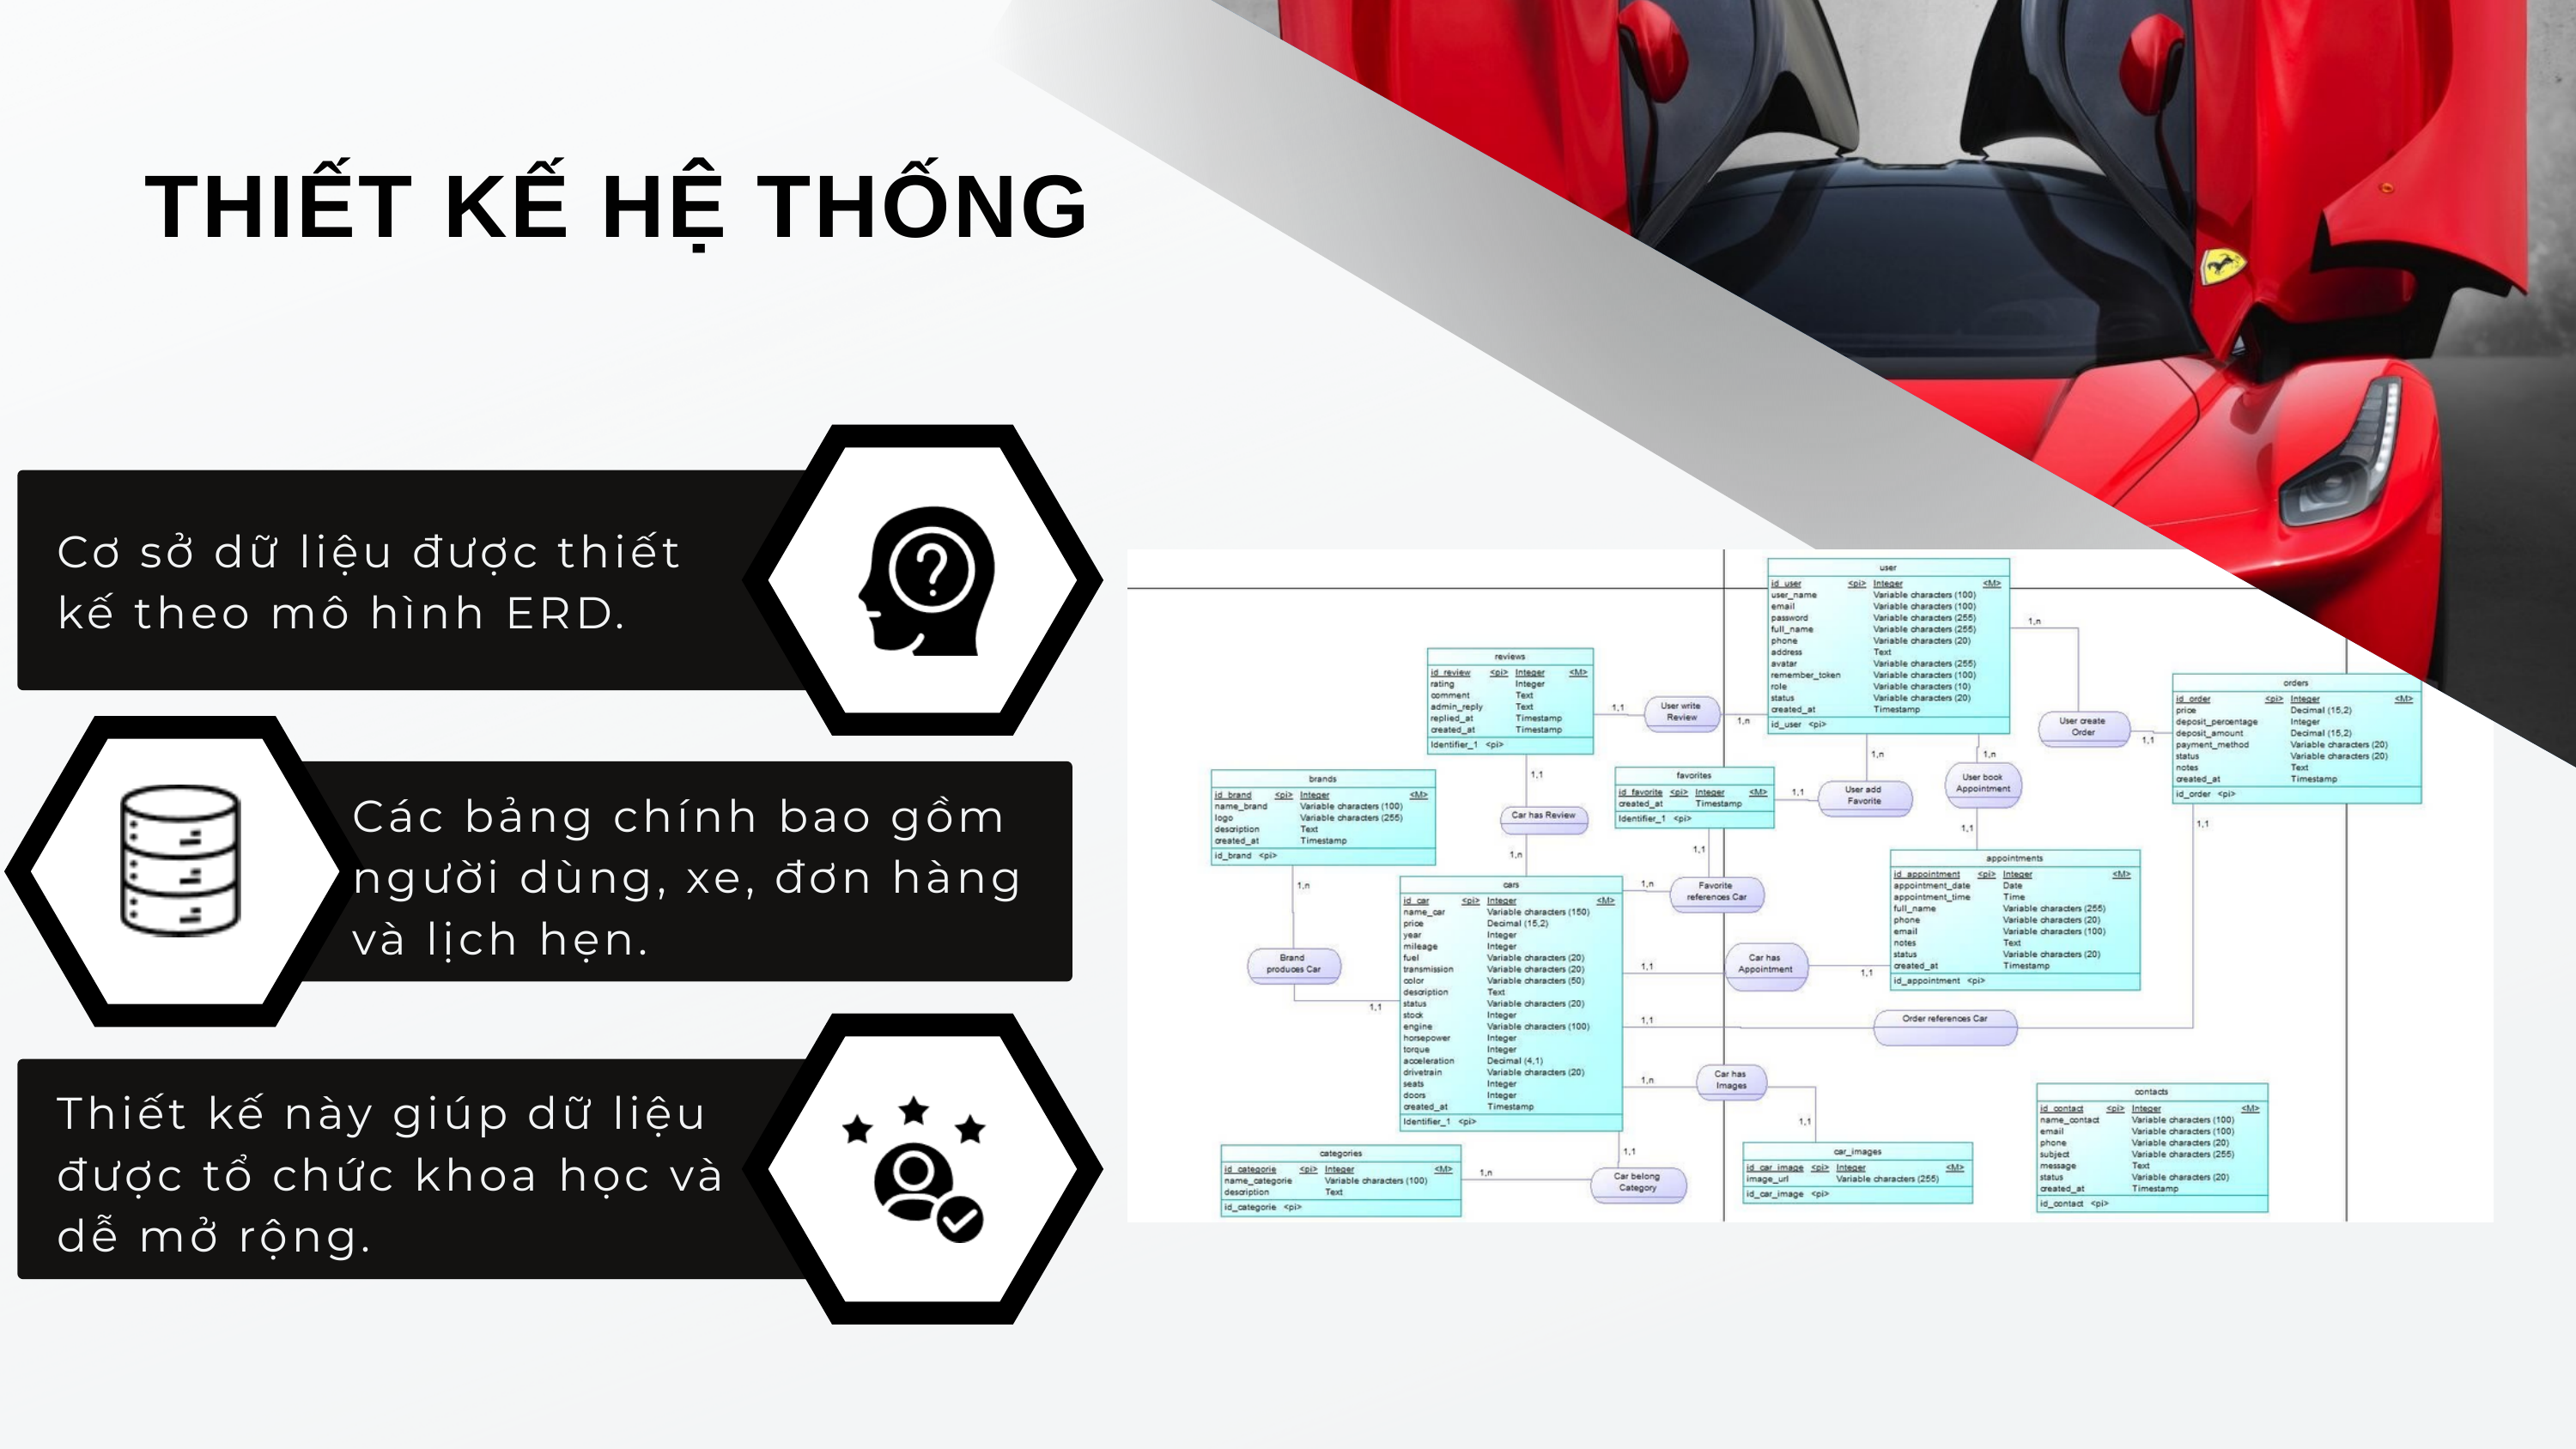

THIẾT KẾ HỆ THỐNG

Cơ sở dữ liệu được thiết kế theo mô hình ERD.

Các bảng chính bao gồm người dùng, xe, đơn hàng và lịch hẹn.

Thiết kế này giúp dữ liệu được tổ chức khoa học và dễ mở rộng.